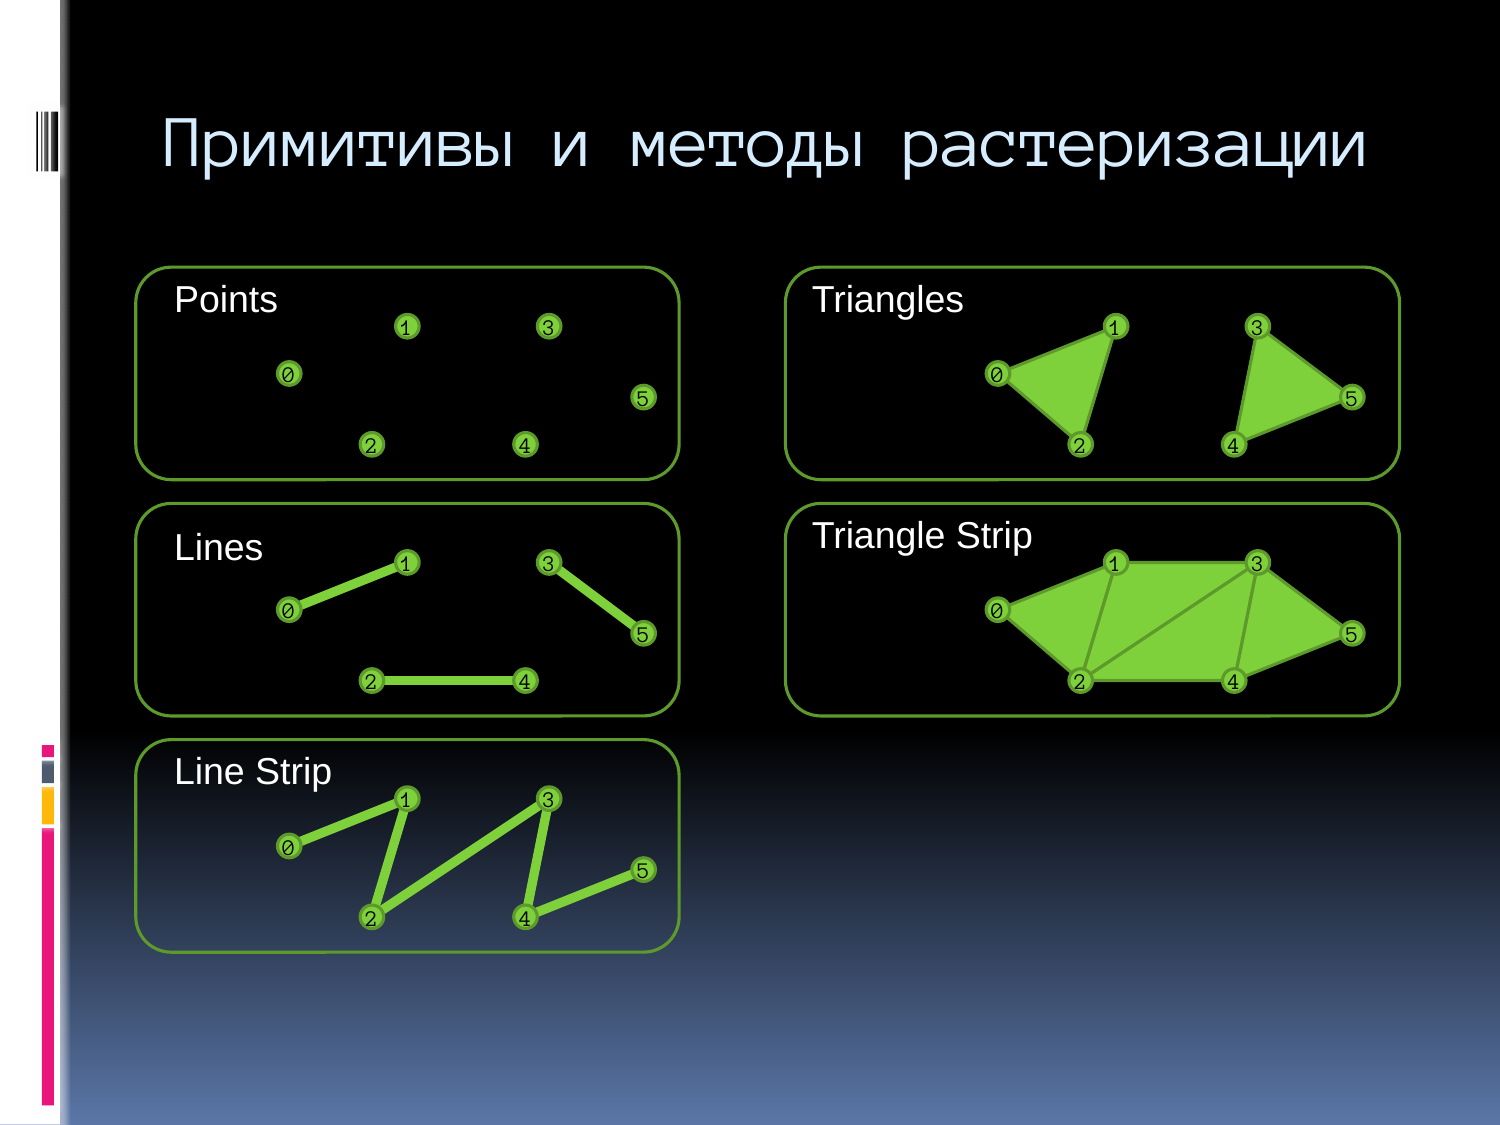

# Примитивы и методы растеризации

Points

Triangles
1
3
1
3

0
0
5
5
2
4
2
4

Triangle Strip
Lines
1
3
1
3

0
0
5
5
2
4
2
4

Line Strip
1
3
0
5
2
4